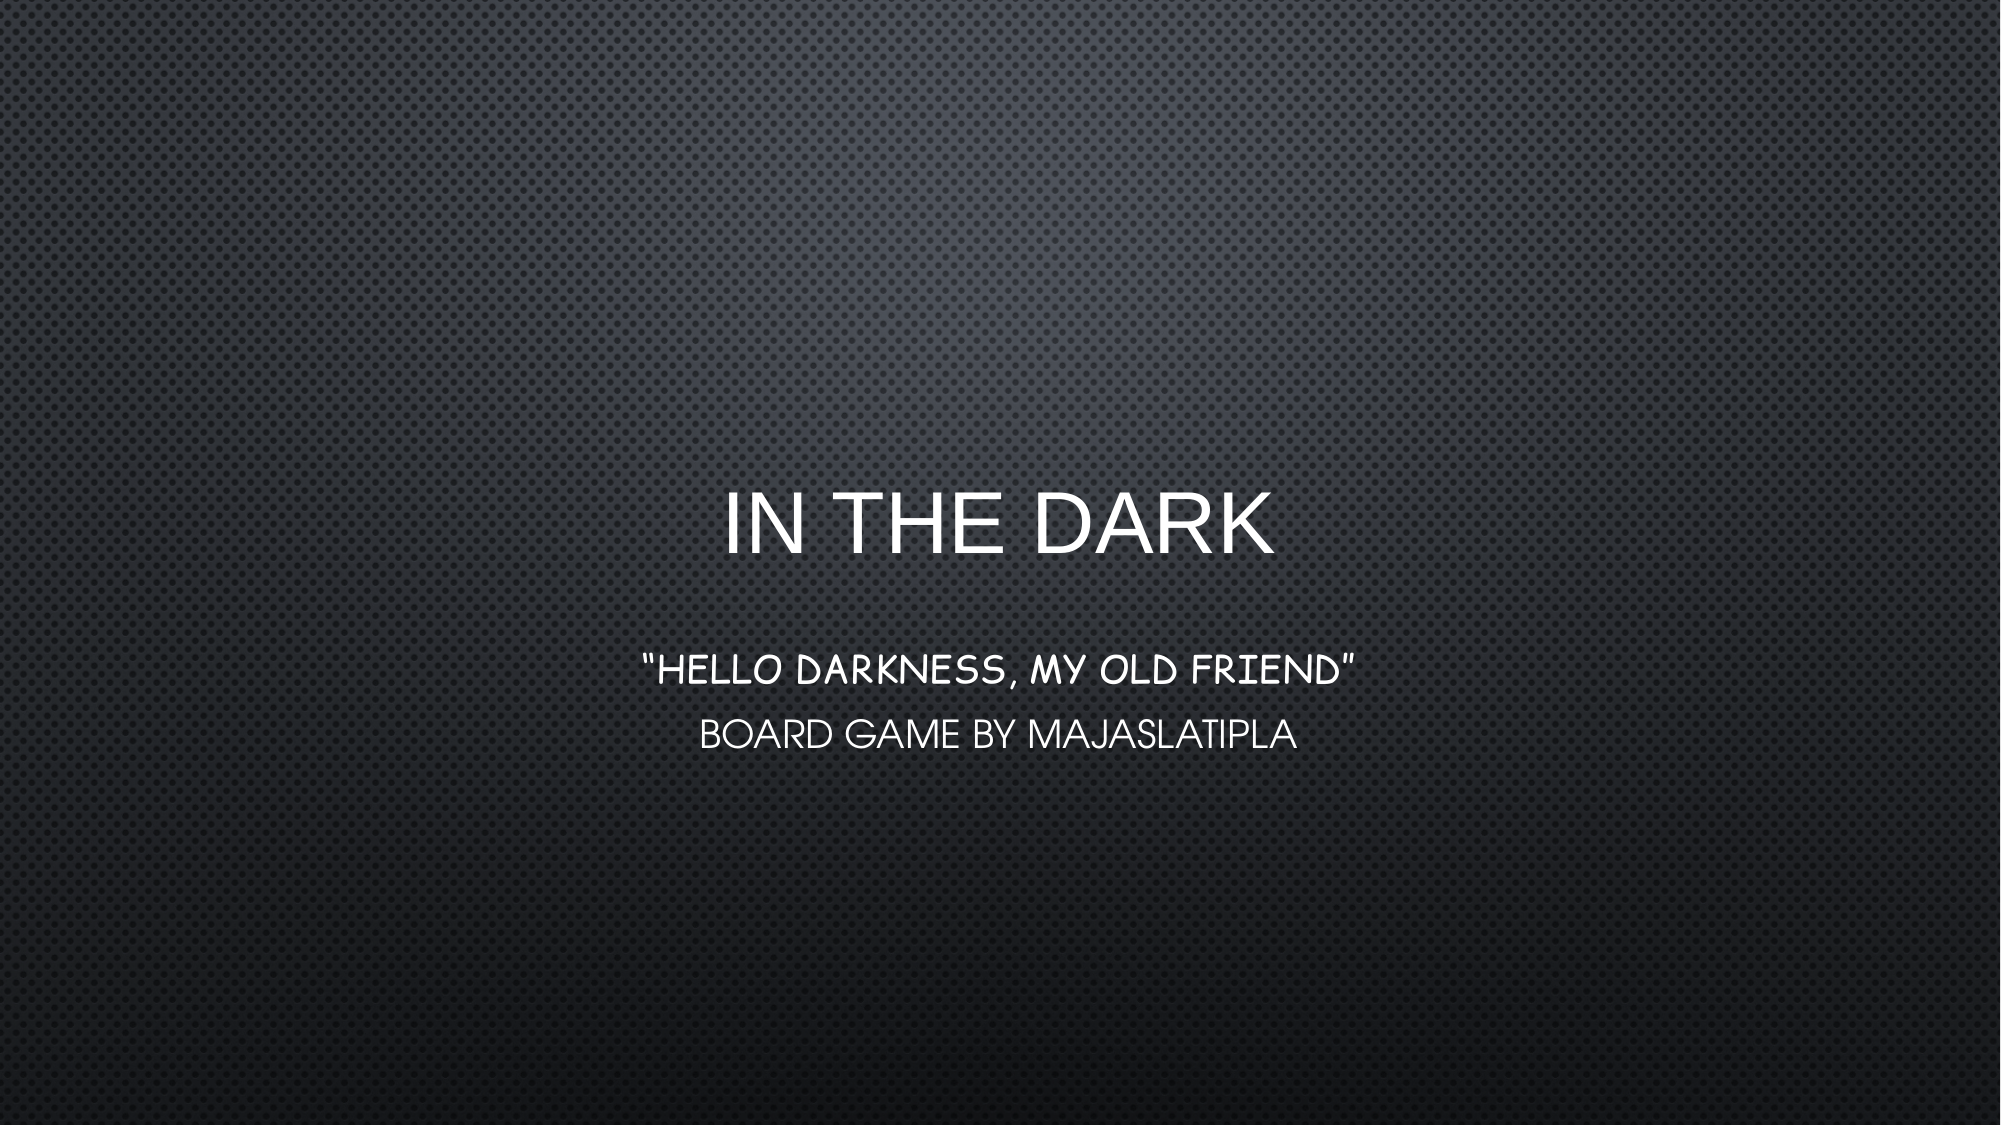

# In the dark
“Hello darkness, my old friend”
Board game by MaJaSlaTiPla